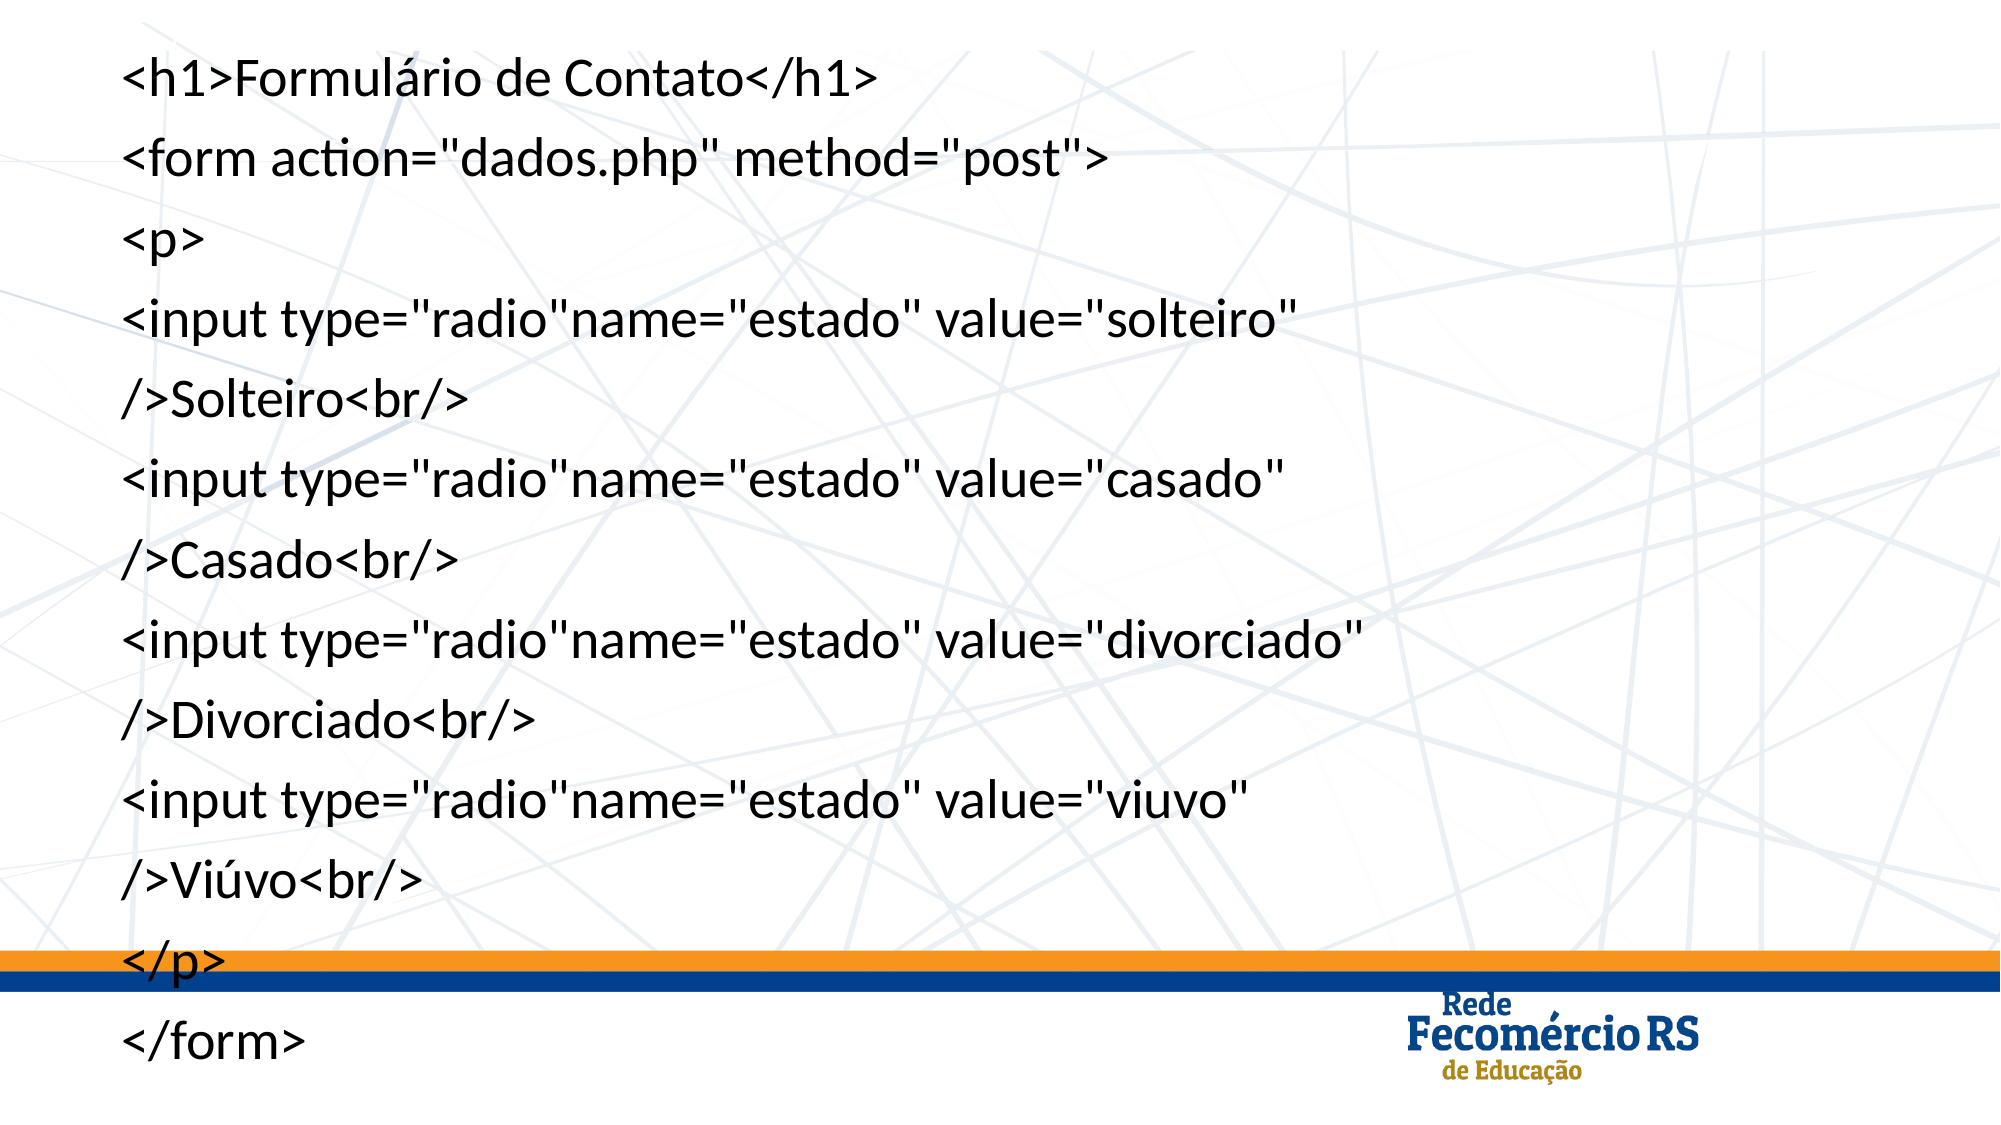

<h1>Formulário de Contato</h1>
<form action="dados.php" method="post">
<p>
<input type="radio"name="estado" value="solteiro"
/>Solteiro<br/>
<input type="radio"name="estado" value="casado"
/>Casado<br/>
<input type="radio"name="estado" value="divorciado"
/>Divorciado<br/>
<input type="radio"name="estado" value="viuvo"
/>Viúvo<br/>
</p>
</form>